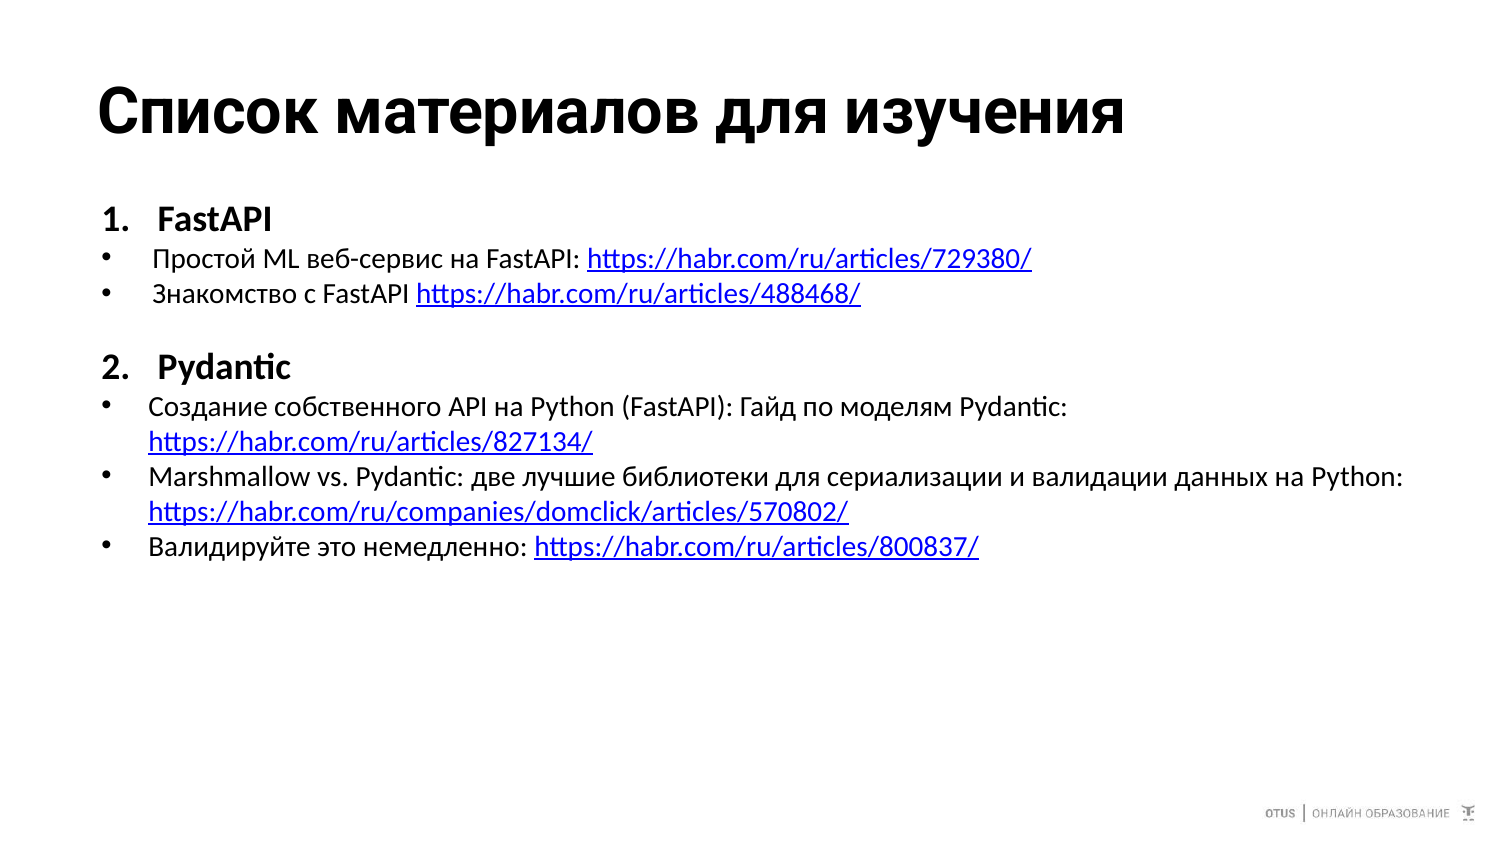

# Список материалов для изучения

FastAPI
Простой ML веб-сервис на FastAPI: https://habr.com/ru/articles/729380/
Знакомство с FastAPI https://habr.com/ru/articles/488468/

Pydantic
Создание собственного API на Python (FastAPI): Гайд по моделям Pydantic: https://habr.com/ru/articles/827134/
Marshmallow vs. Pydantic: две лучшие библиотеки для сериализации и валидации данных на Python: https://habr.com/ru/companies/domclick/articles/570802/
Валидируйте это немедленно: https://habr.com/ru/articles/800837/